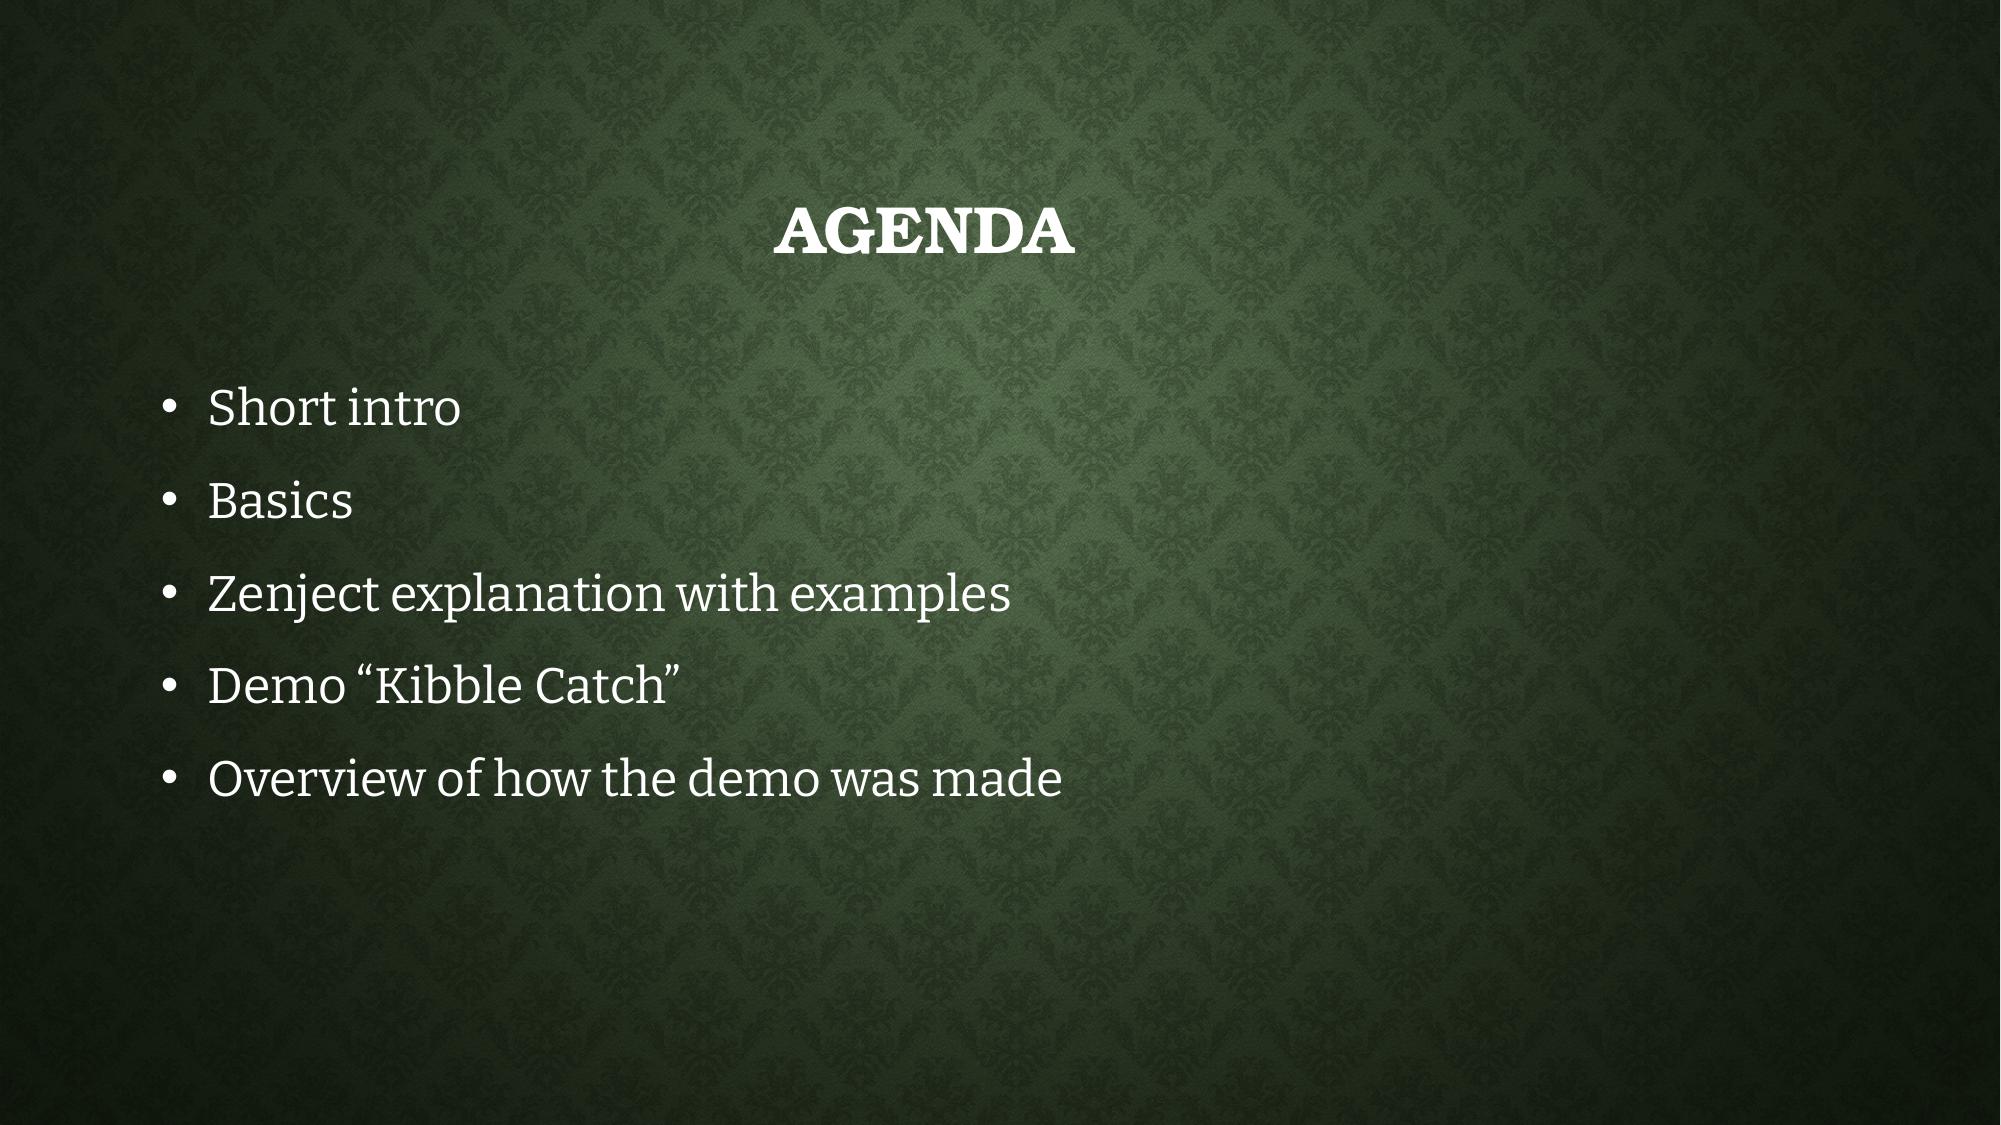

# Agenda

Short intro
Basics
Zenject explanation with examples
Demo “Kibble Catch”
Overview of how the demo was made